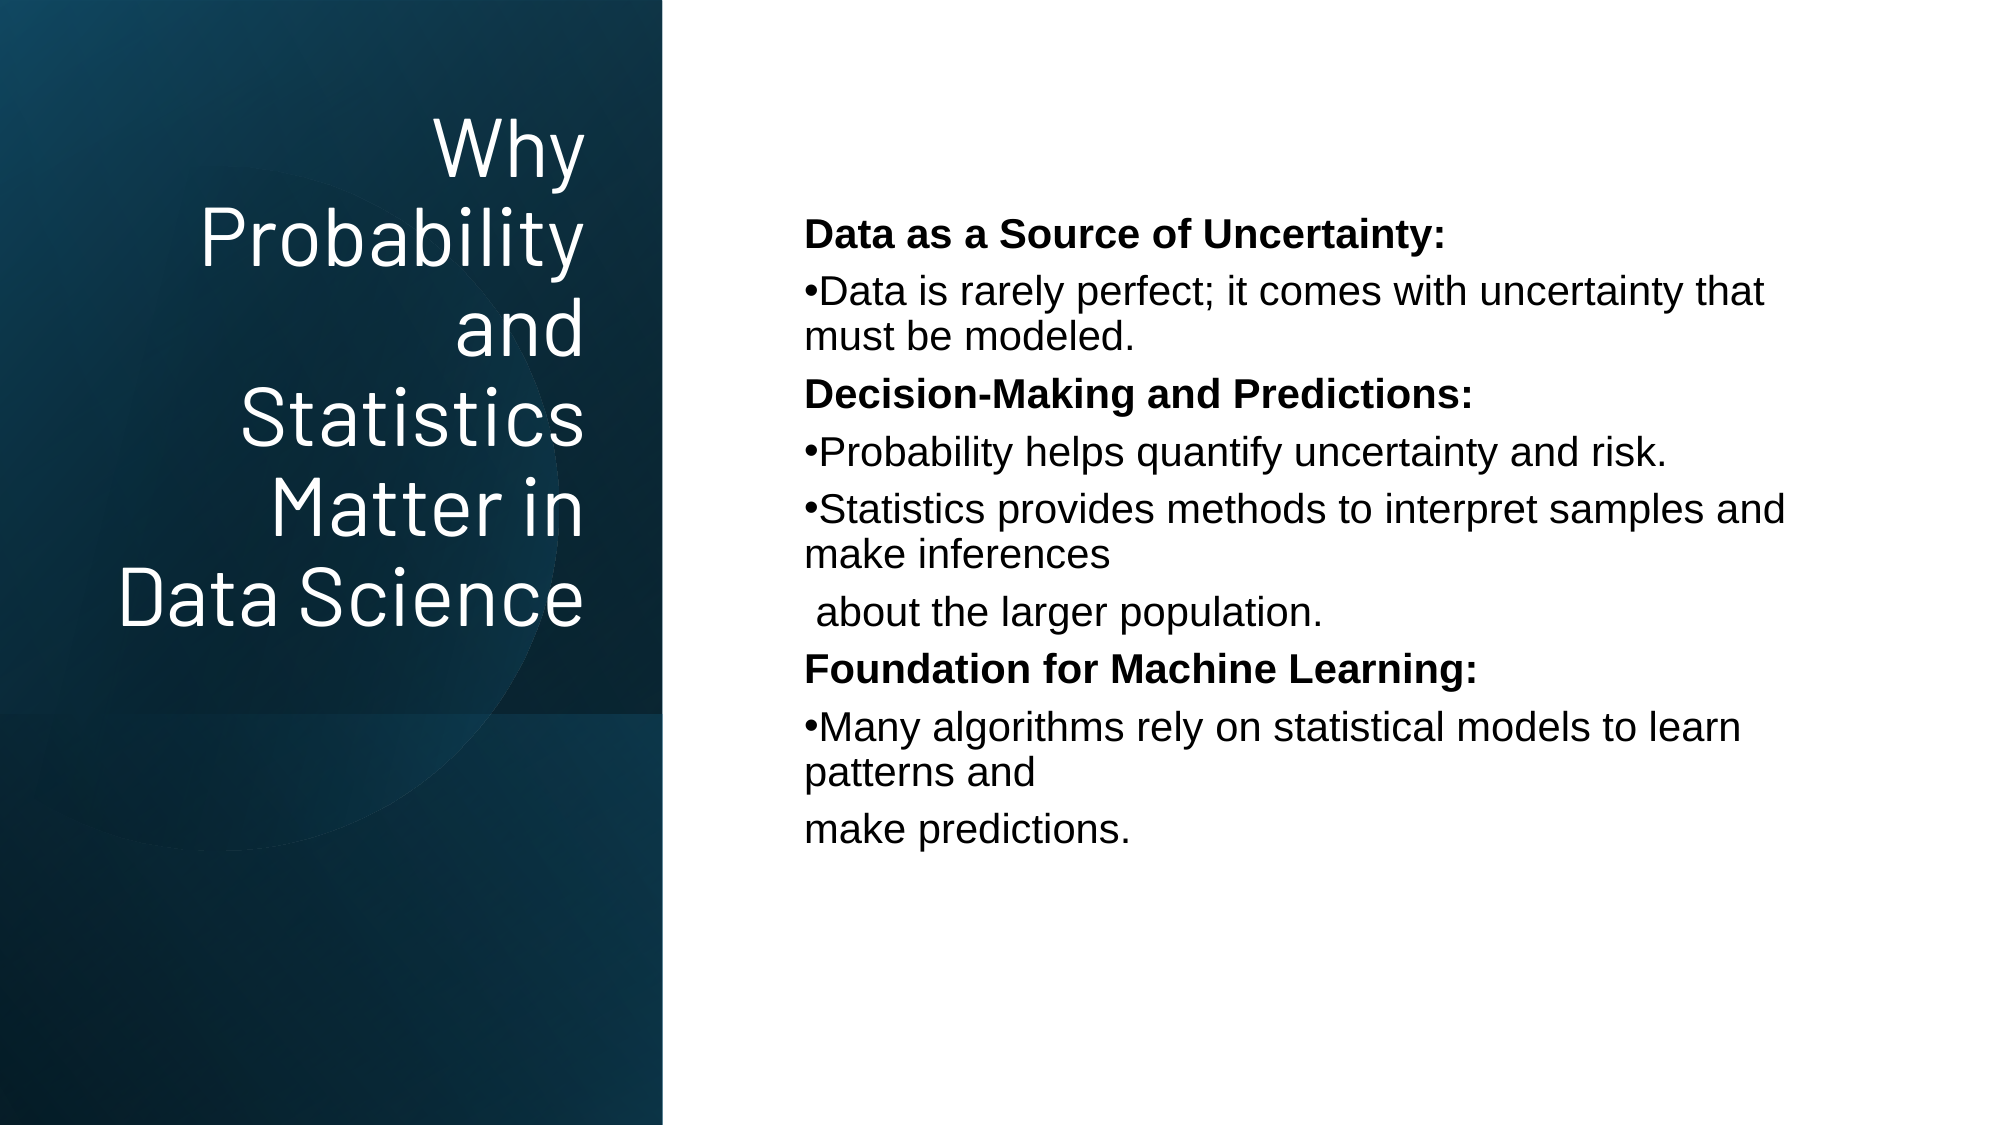

# Why Probability and Statistics Matter in Data Science
Data as a Source of Uncertainty:
Data is rarely perfect; it comes with uncertainty that must be modeled.
Decision-Making and Predictions:
Probability helps quantify uncertainty and risk.
Statistics provides methods to interpret samples and make inferences
 about the larger population.
Foundation for Machine Learning:
Many algorithms rely on statistical models to learn patterns and
make predictions.